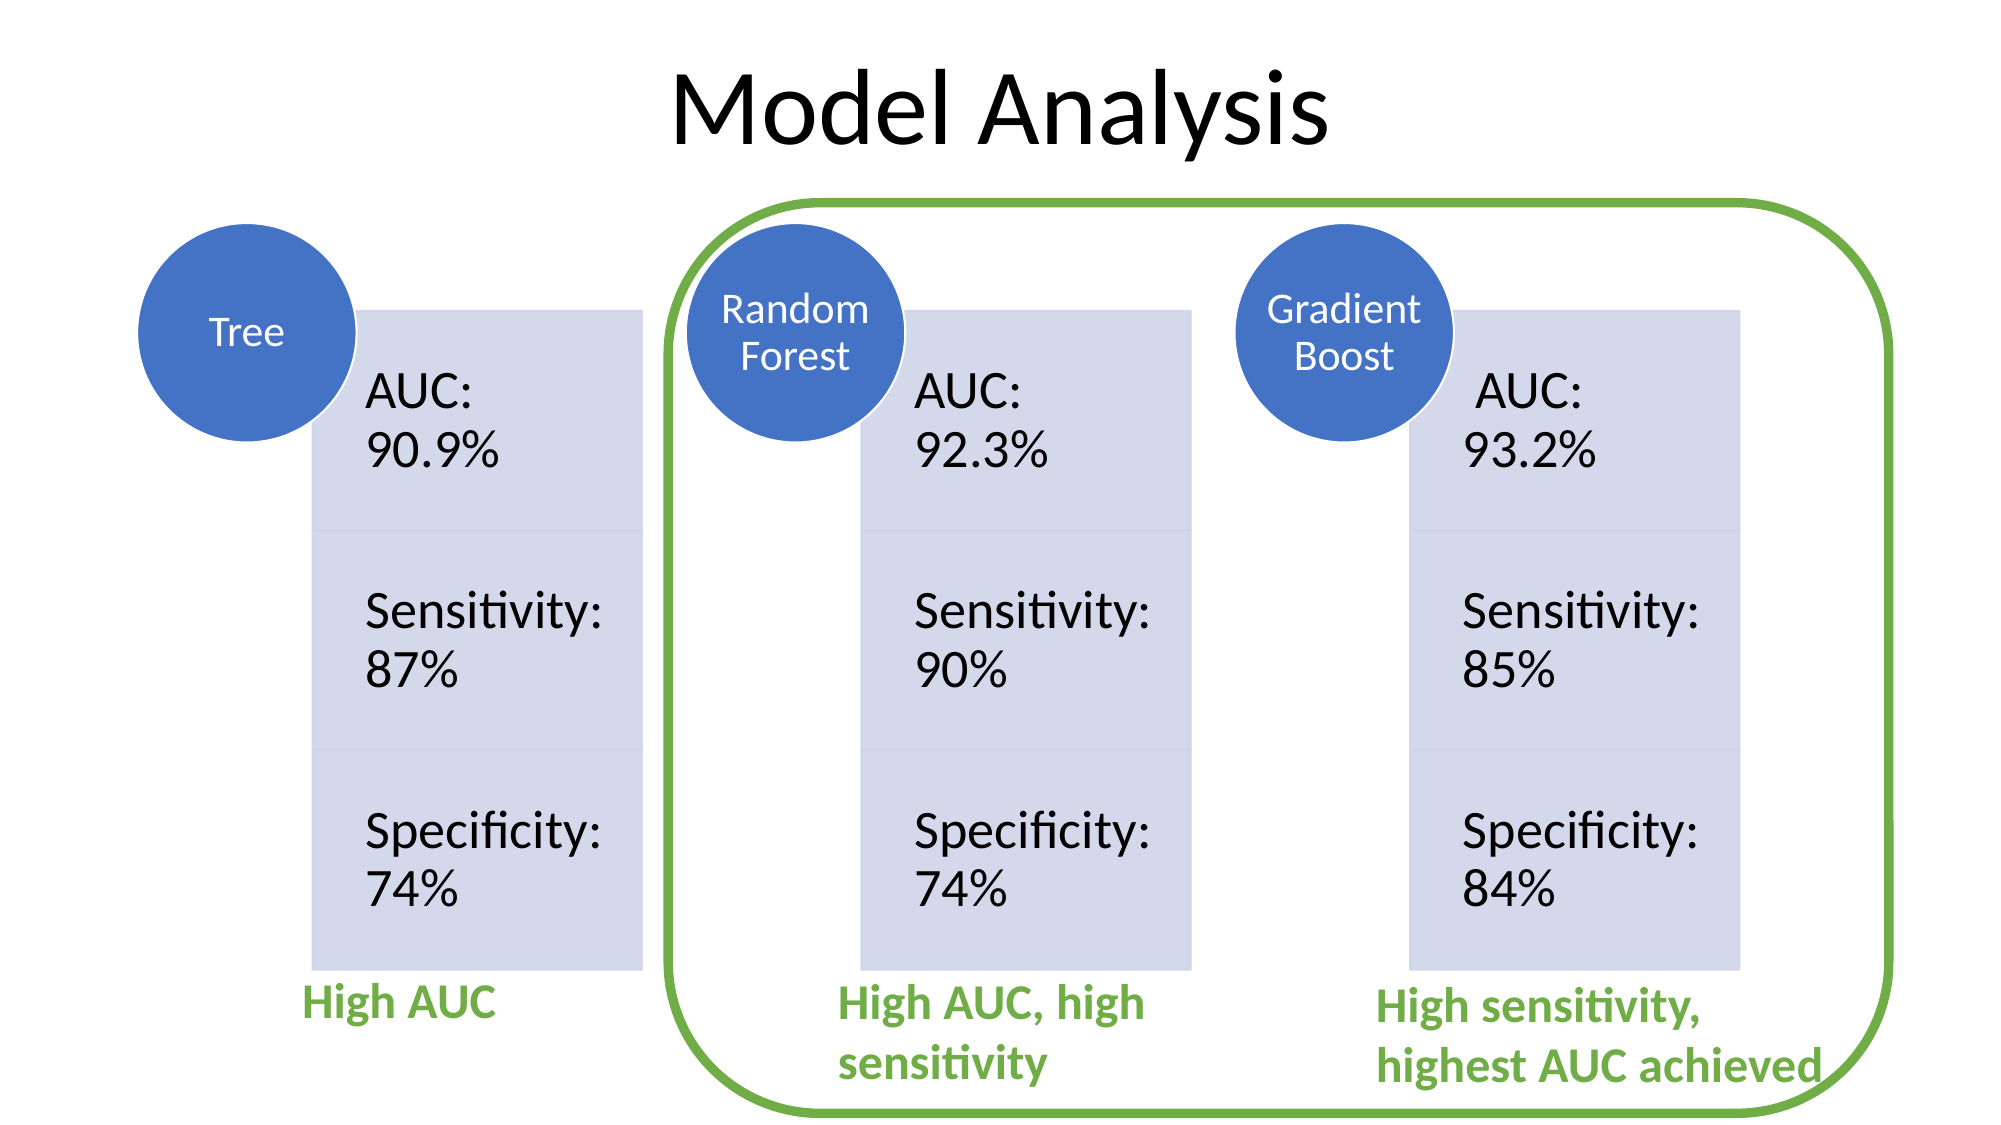

# Model Analysis
AUC: 90.9%
Sensitivity: 87%
Specificity: 74%
Tree
AUC: 92.3%
Sensitivity: 90%
Specificity: 74%
Random Forest
 AUC: 93.2%
Sensitivity: 85%
Specificity: 84%
Gradient Boost

High AUC
High AUC, high sensitivity
High sensitivity, highest AUC achieved